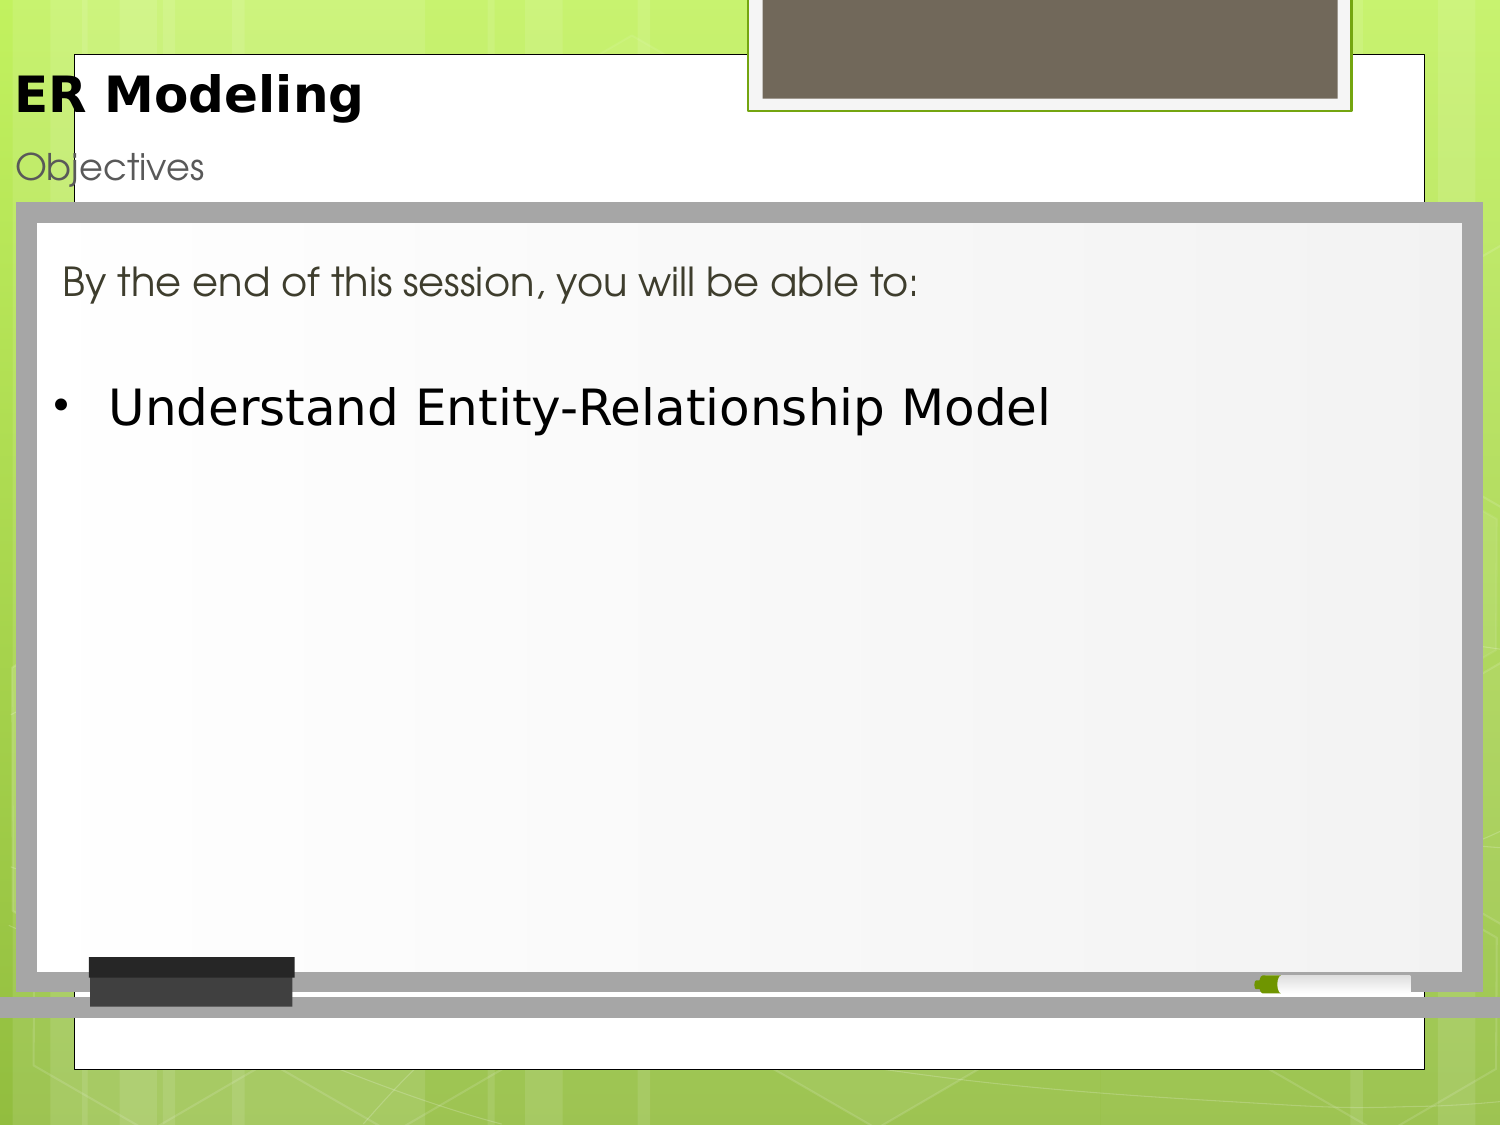

ER Modeling

# Objectives

By the end of this session, you will be able to:
Understand Entity-Relationship Model